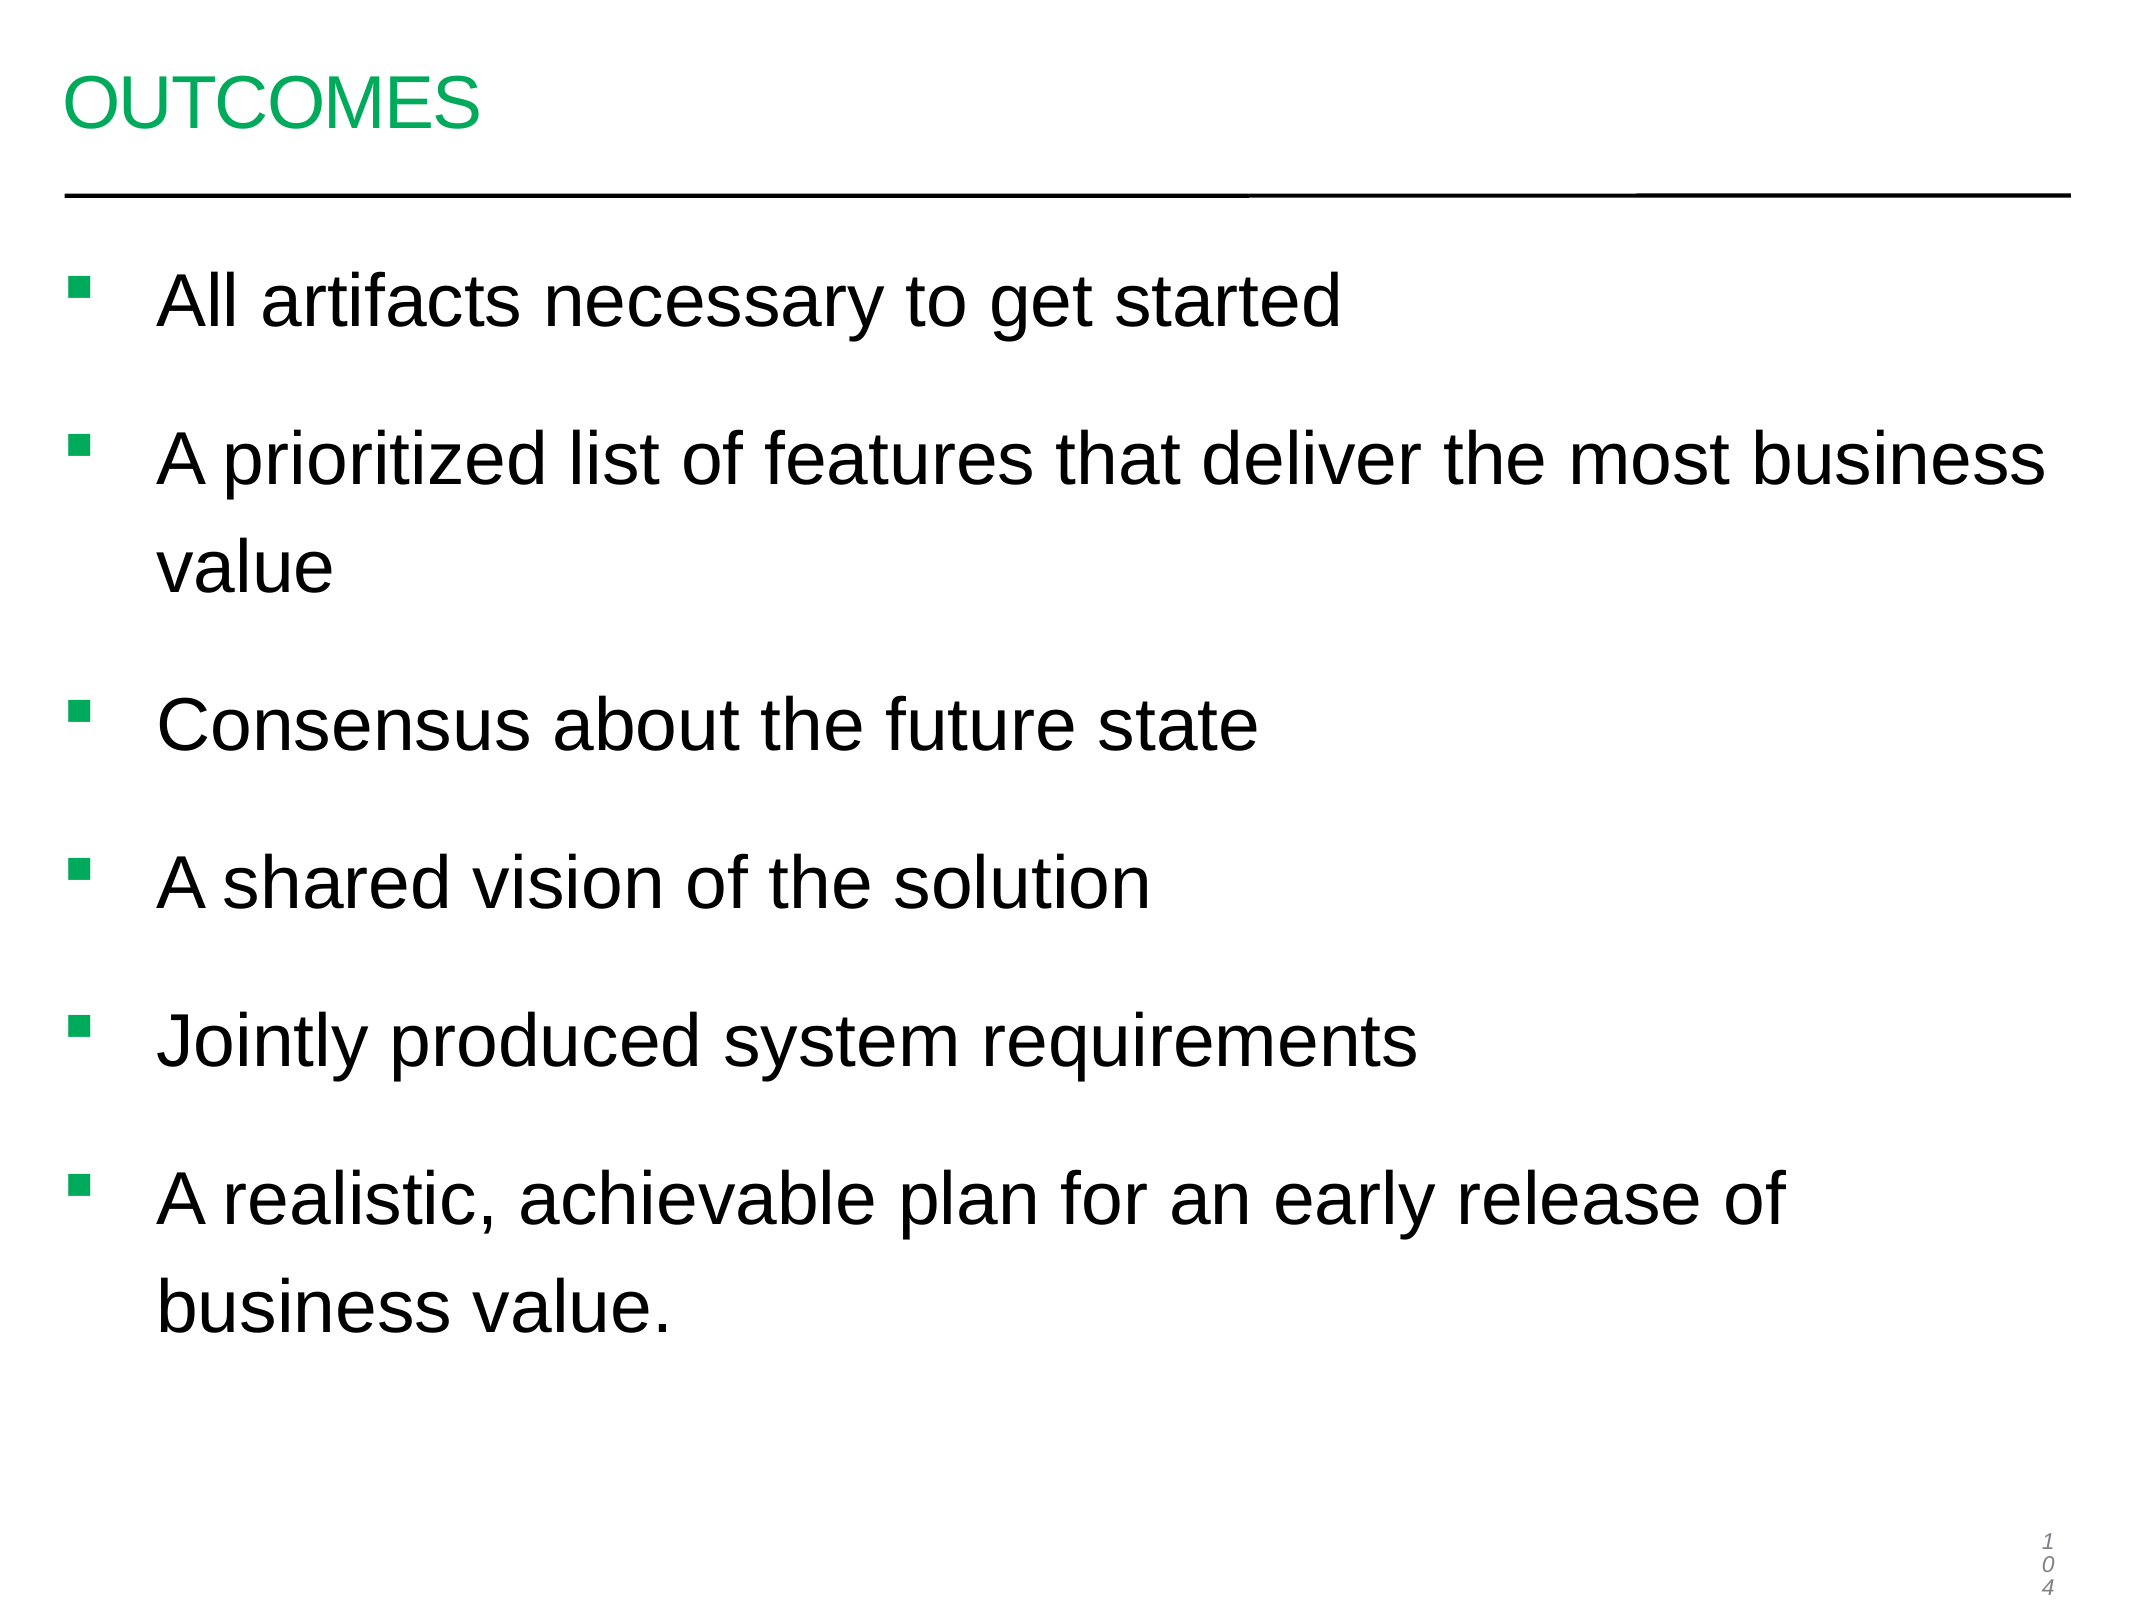

# outcomes
All artifacts necessary to get started
A prioritized list of features that deliver the most business value
Consensus about the future state
A shared vision of the solution
Jointly produced system requirements
A realistic, achievable plan for an early release of business value.
104